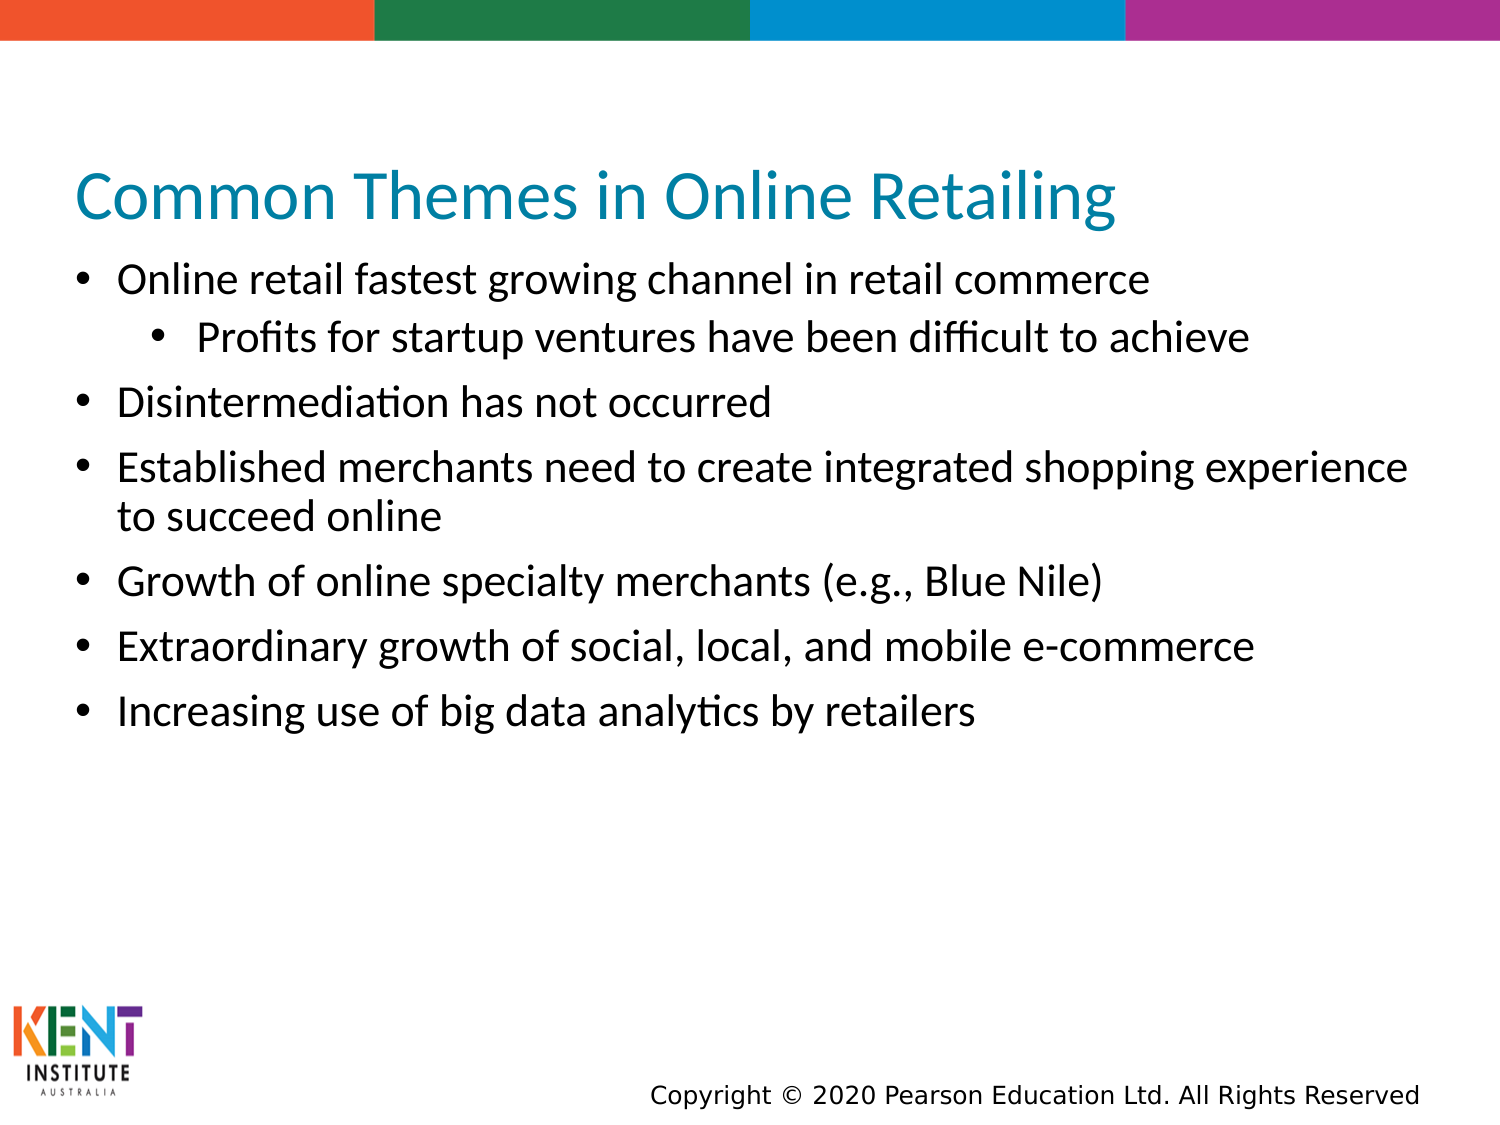

# Common Themes in Online Retailing
Online retail fastest growing channel in retail commerce
Profits for startup ventures have been difficult to achieve
Disintermediation has not occurred
Established merchants need to create integrated shopping experience to succeed online
Growth of online specialty merchants (e.g., Blue Nile)
Extraordinary growth of social, local, and mobile e-commerce
Increasing use of big data analytics by retailers